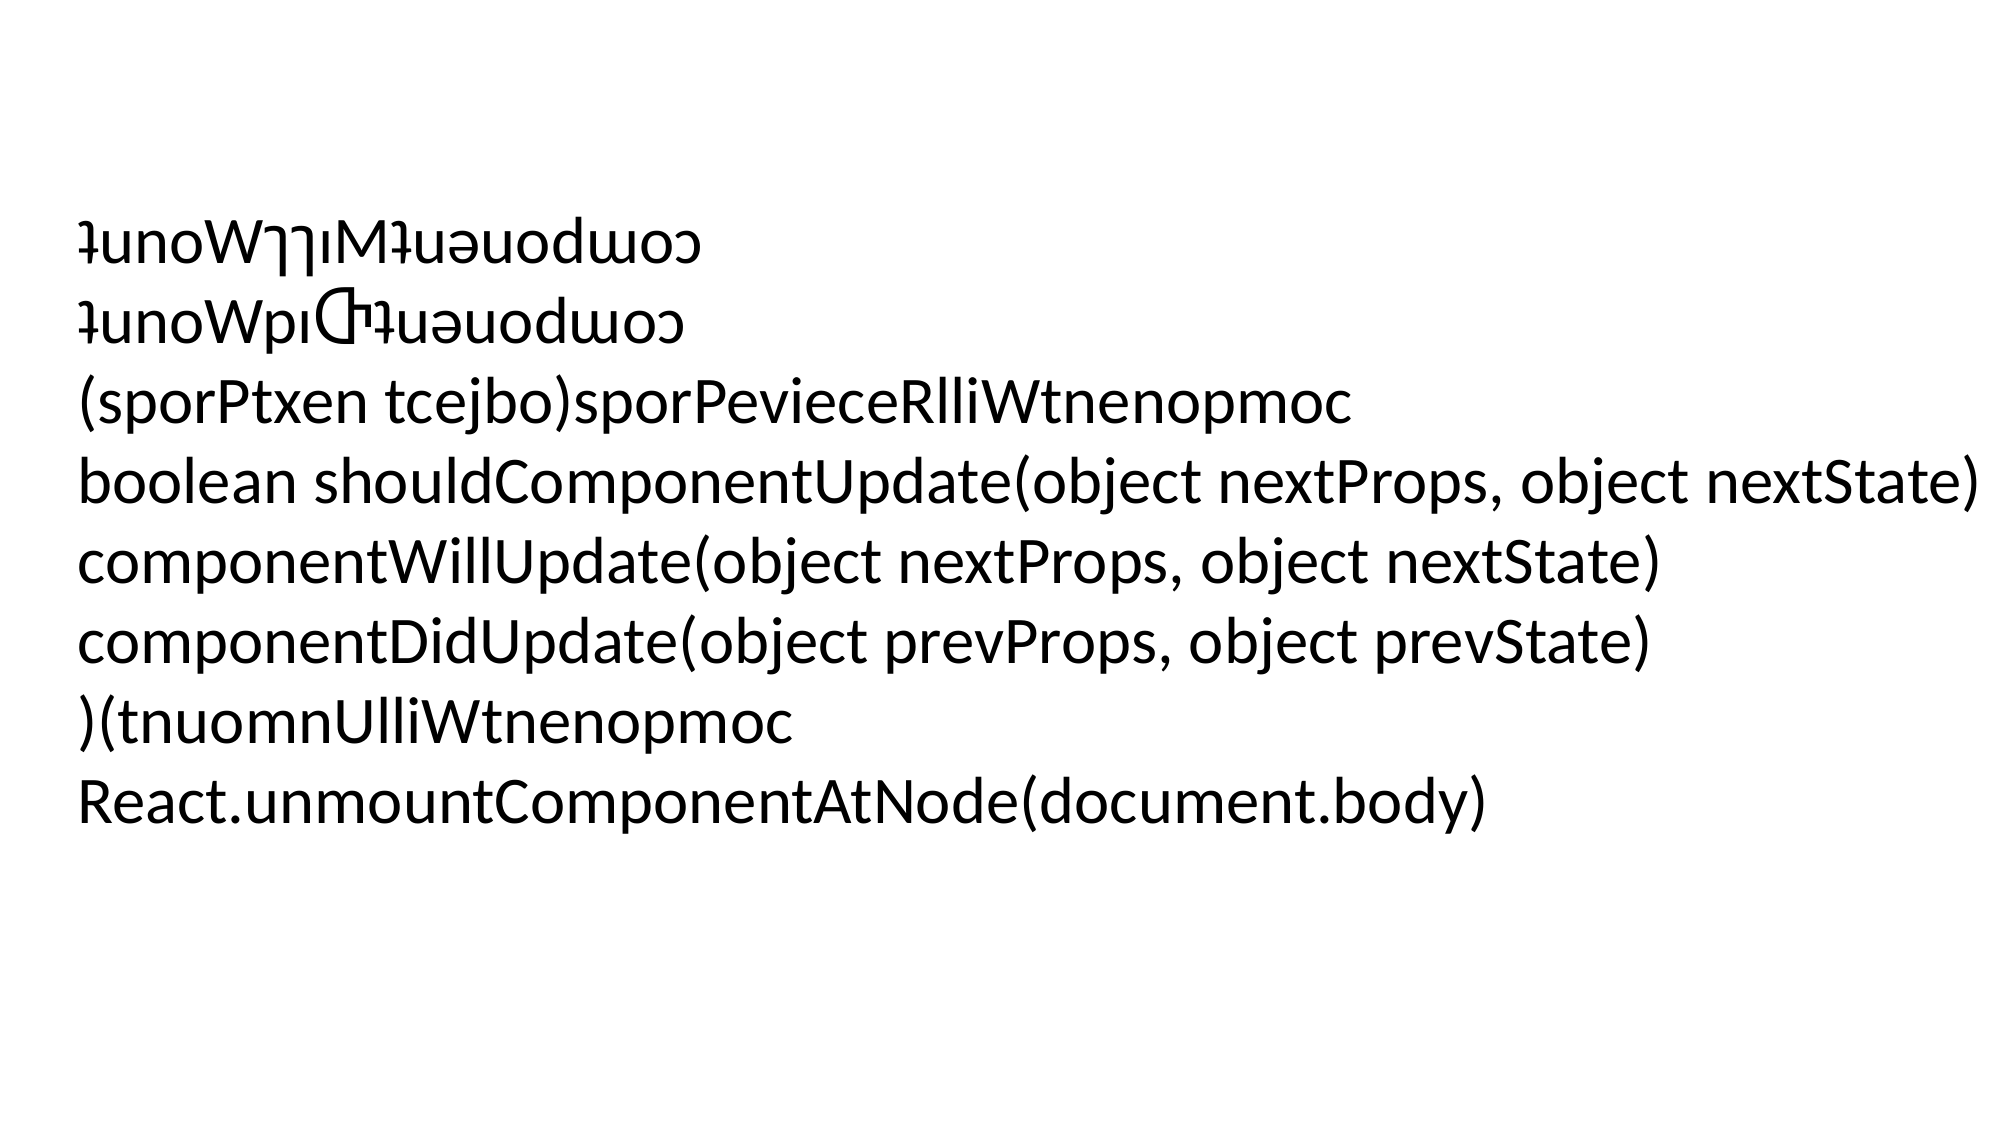

ʇunoWๅๅıMʇuəuodɯoɔ
ʇunoWpıႧʇuəuodɯoɔ
(sporPtxen tcejbo)sporPevieceRlliWtnenopmoc
boolean shouldComponentUpdate(object nextProps, object nextState)
componentWillUpdate(object nextProps, object nextState)
componentDidUpdate(object prevProps, object prevState)
)(tnuomnUlliWtnenopmoc
React.unmountComponentAtNode(document.body)